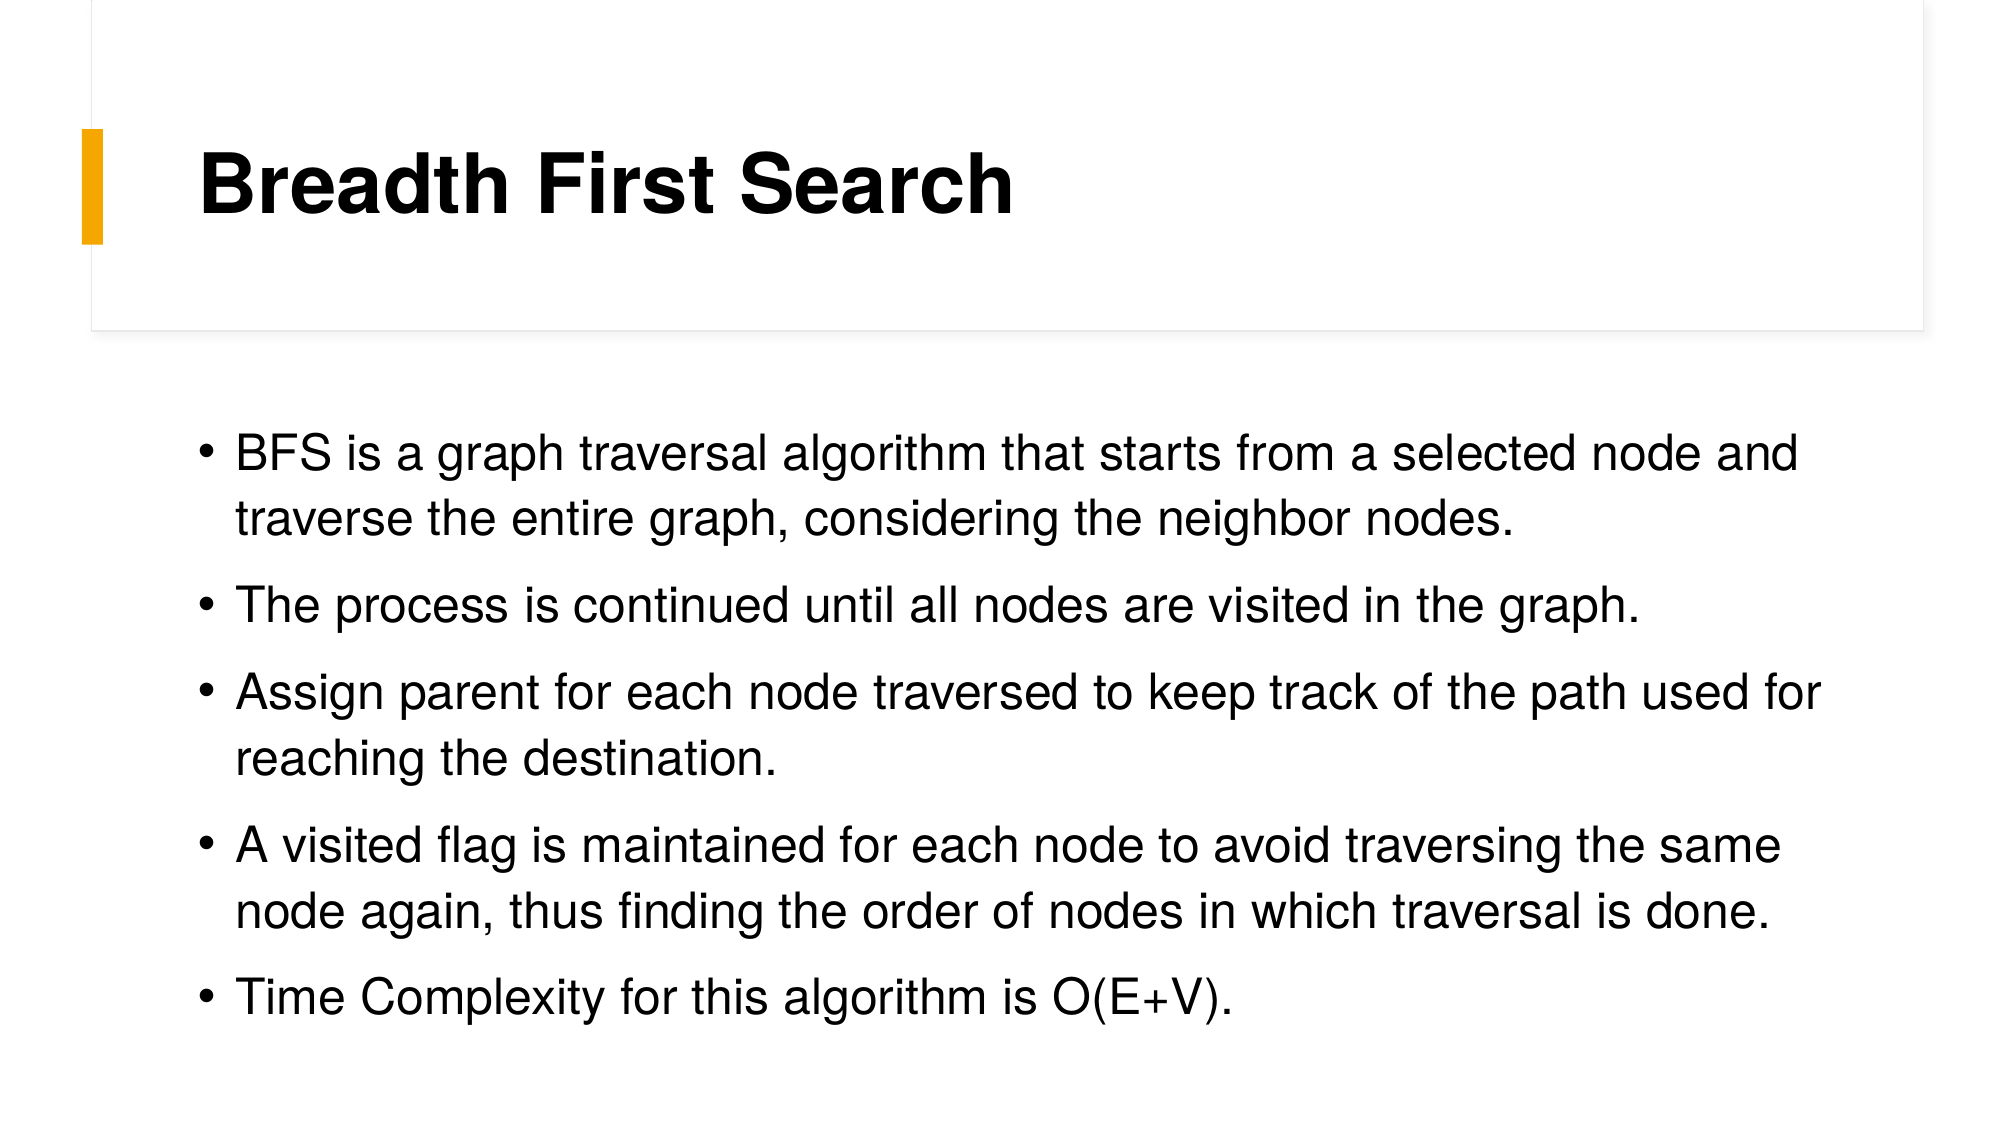

# Breadth First Search
BFS is a graph traversal algorithm that starts from a selected node and traverse the entire graph, considering the neighbor nodes.
The process is continued until all nodes are visited in the graph.
Assign parent for each node traversed to keep track of the path used for reaching the destination.
A visited flag is maintained for each node to avoid traversing the same node again, thus finding the order of nodes in which traversal is done.
Time Complexity for this algorithm is O(E+V).